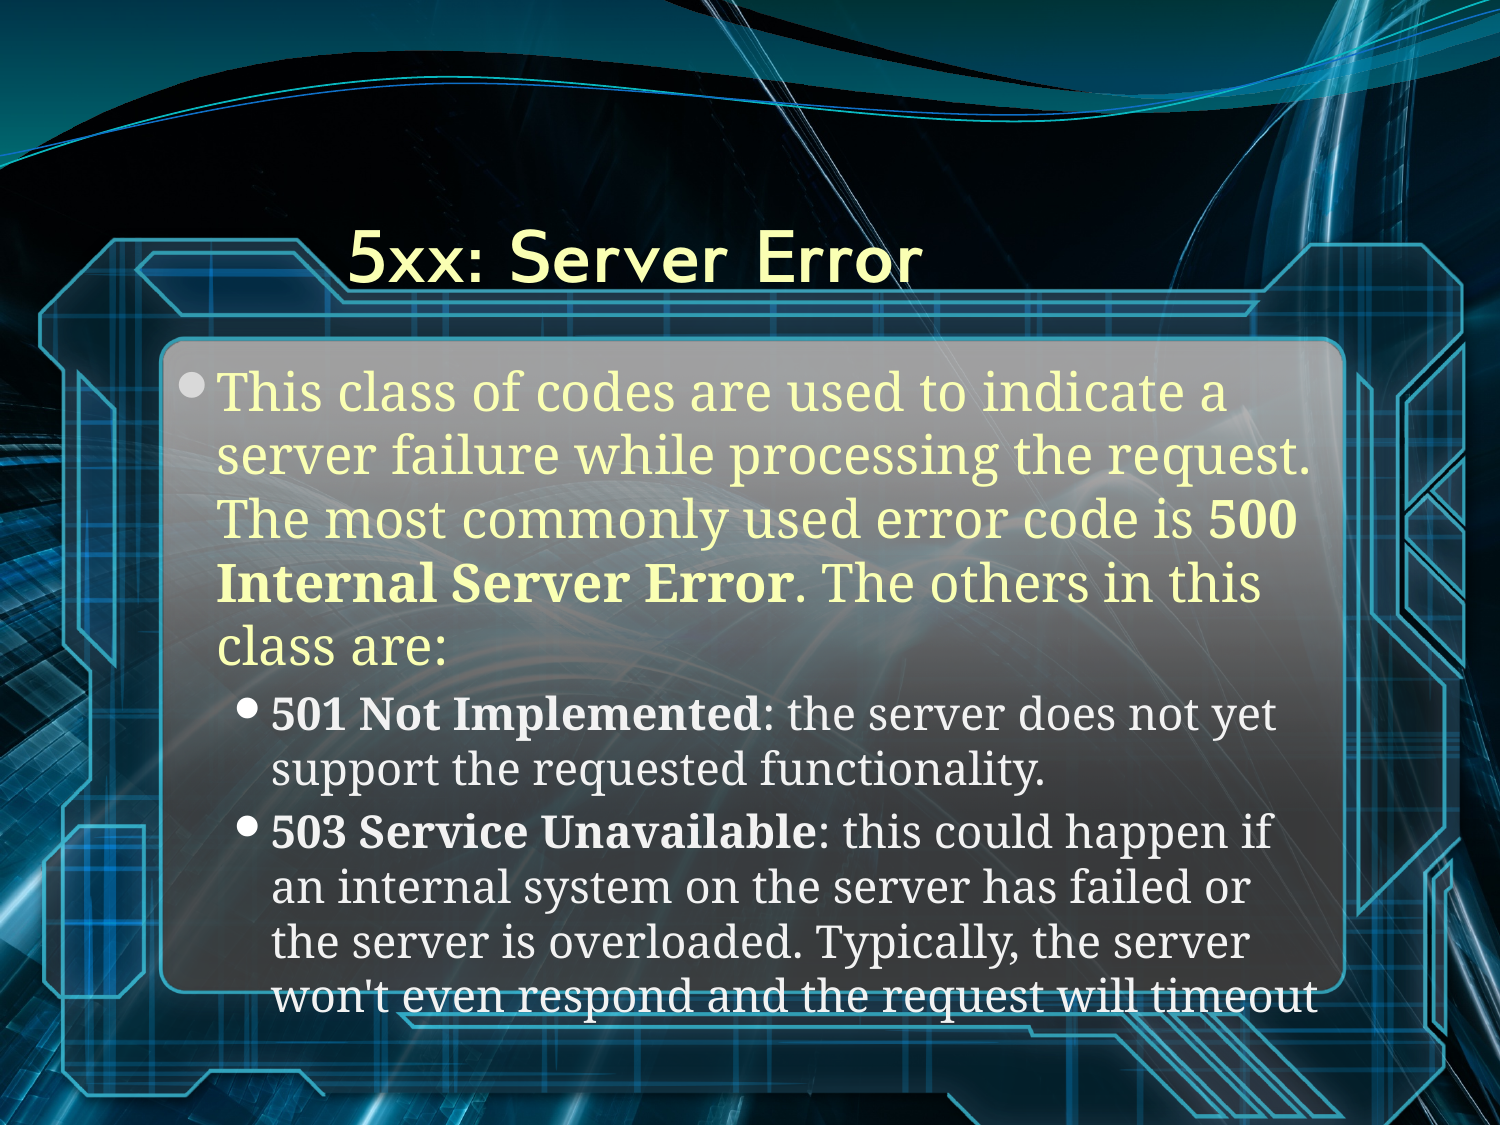

# 5xx: Server Error
This class of codes are used to indicate a server failure while processing the request. The most commonly used error code is 500 Internal Server Error. The others in this class are:
501 Not Implemented: the server does not yet support the requested functionality.
503 Service Unavailable: this could happen if an internal system on the server has failed or the server is overloaded. Typically, the server won't even respond and the request will timeout